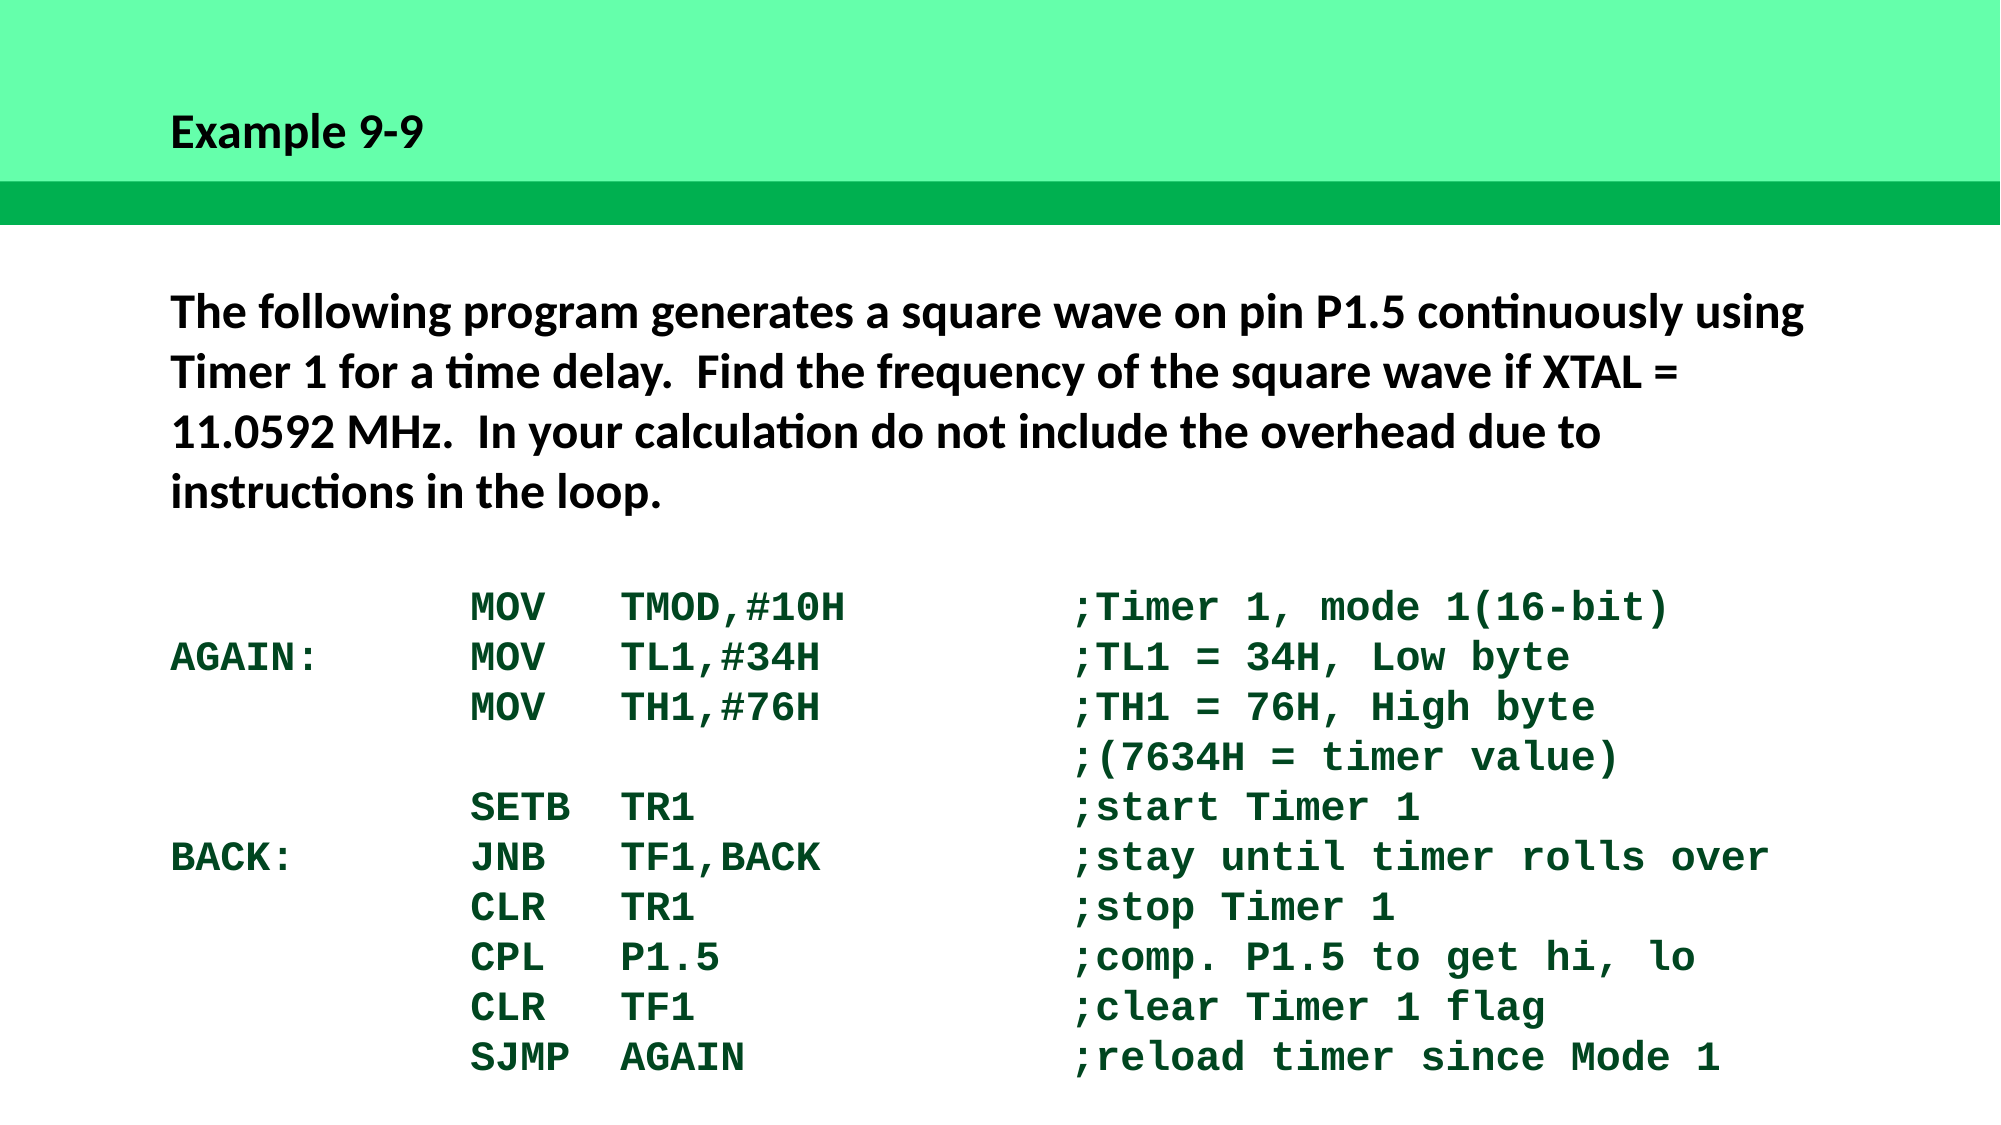

Example 9-9
The following program generates a square wave on pin P1.5 continuously using Timer 1 for a time delay.  Find the frequency of the square wave if XTAL = 11.0592 MHz.  In your calculation do not include the overhead due to instructions in the loop.

		MOV	TMOD,#10H		;Timer 1, mode 1(16-bit)
AGAIN:	MOV	TL1,#34H		;TL1 = 34H, Low byte
		MOV	TH1,#76H		;TH1 = 76H, High byte
						;(7634H = timer value)
		SETB	TR1			;start Timer 1
BACK:		JNB	TF1,BACK		;stay until timer rolls over
		CLR	TR1			;stop Timer 1
		CPL	P1.5			;comp. P1.5 to get hi, lo
		CLR	TF1			;clear Timer 1 flag
		SJMP	AGAIN 		;reload timer since Mode 1